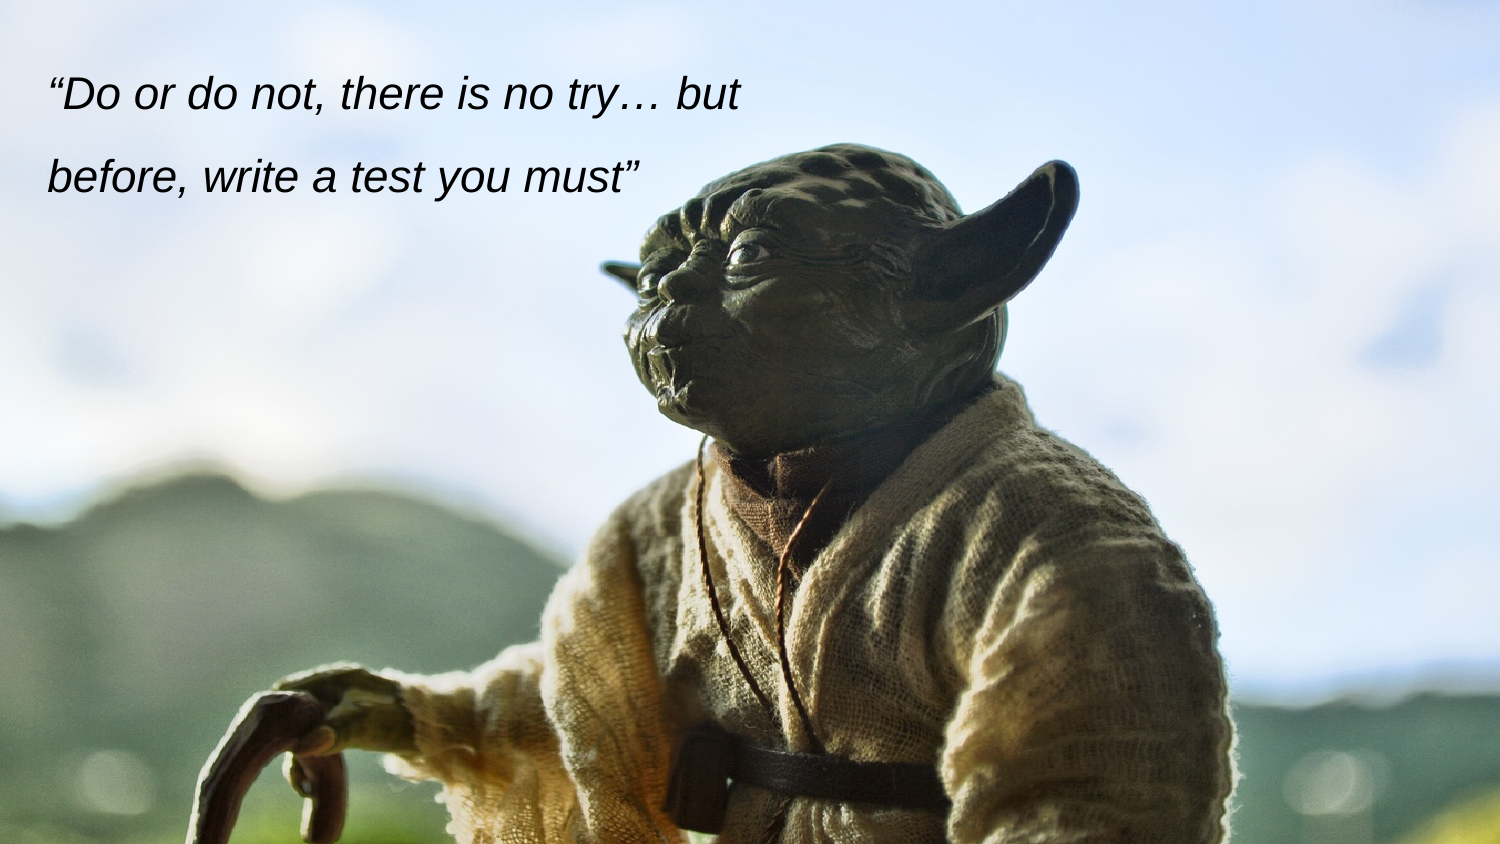

“Do or do not, there is no try… but before, write a test you must”